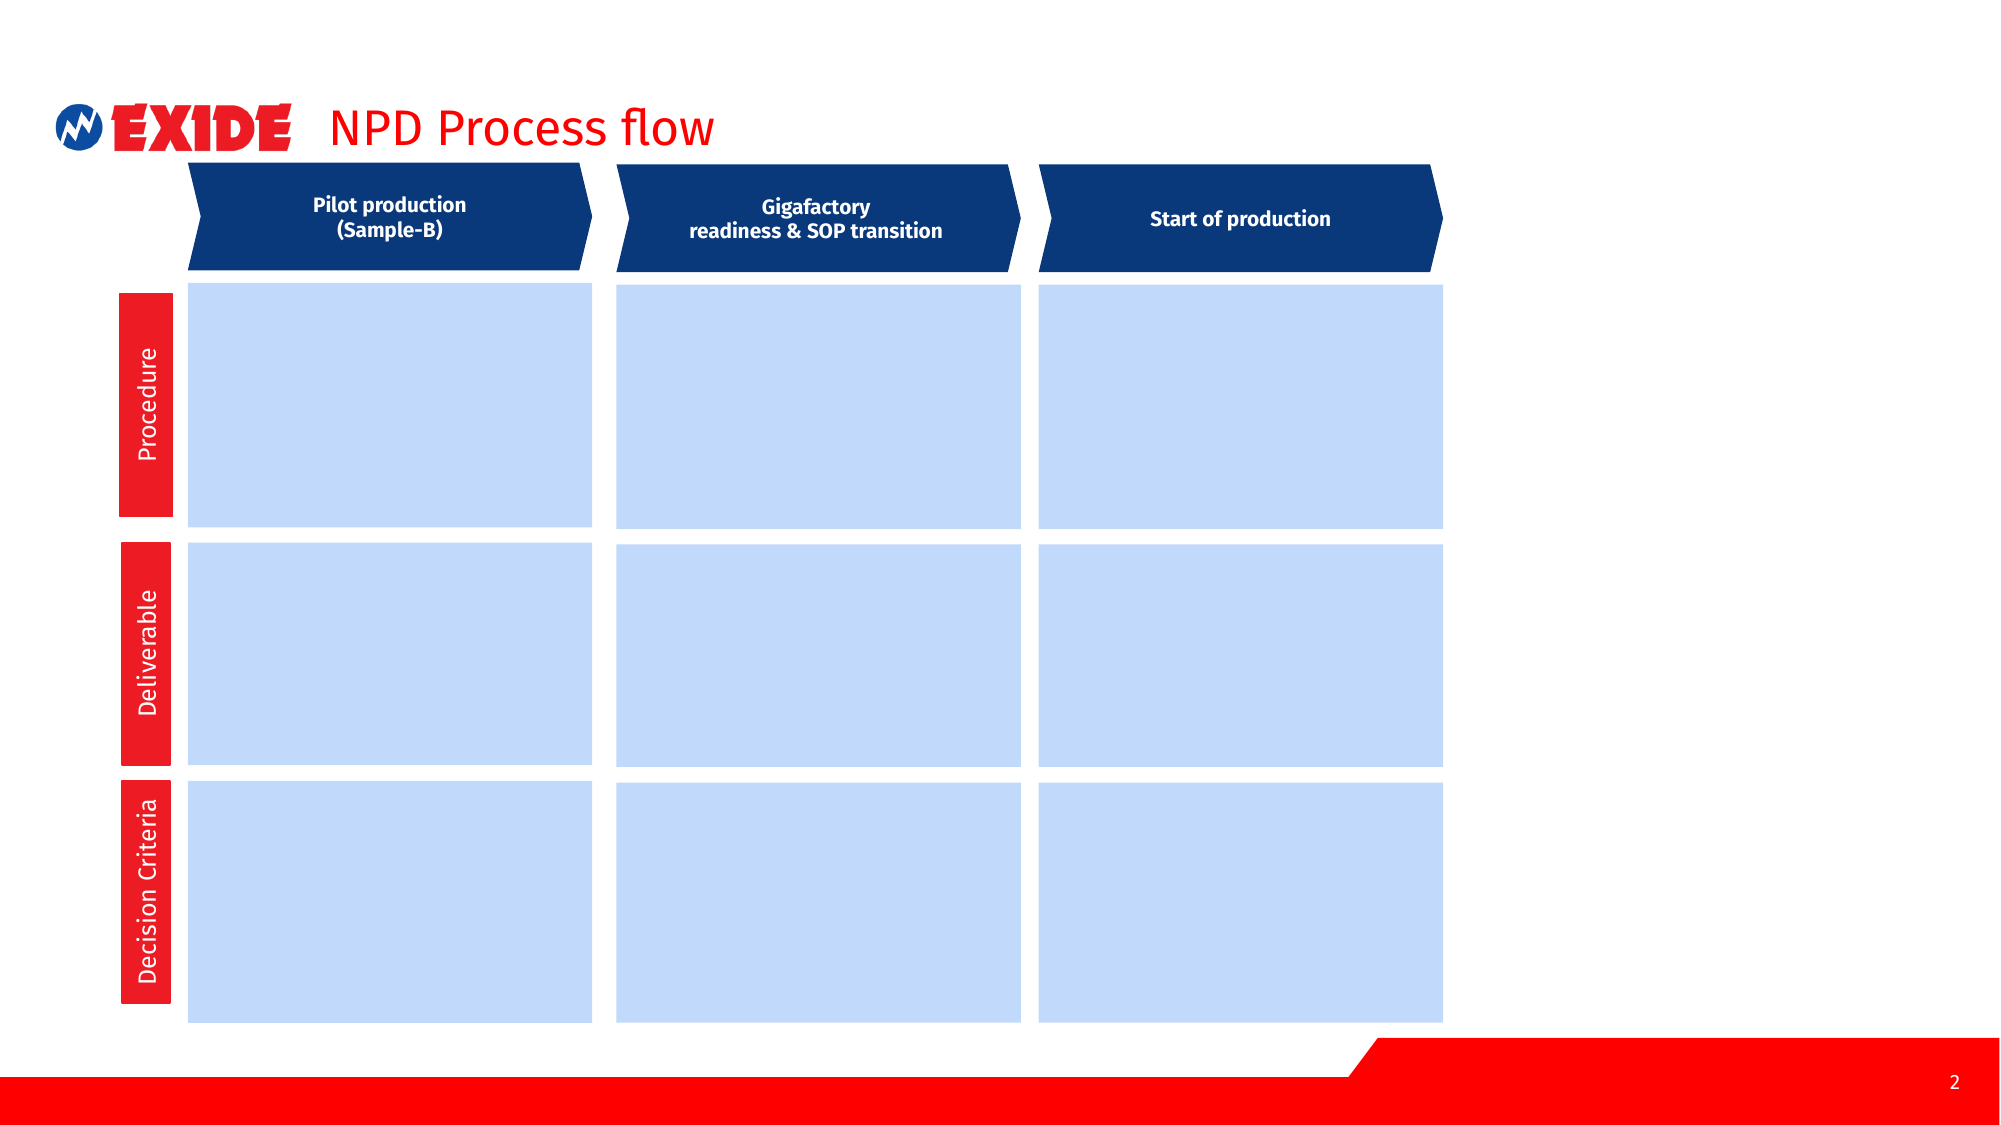

# NPD Process flow
Pilot production
(Sample-B)
Gigafactory
readiness & SOP transition
Start of production

Procedure

Deliverable

Decision Criteria